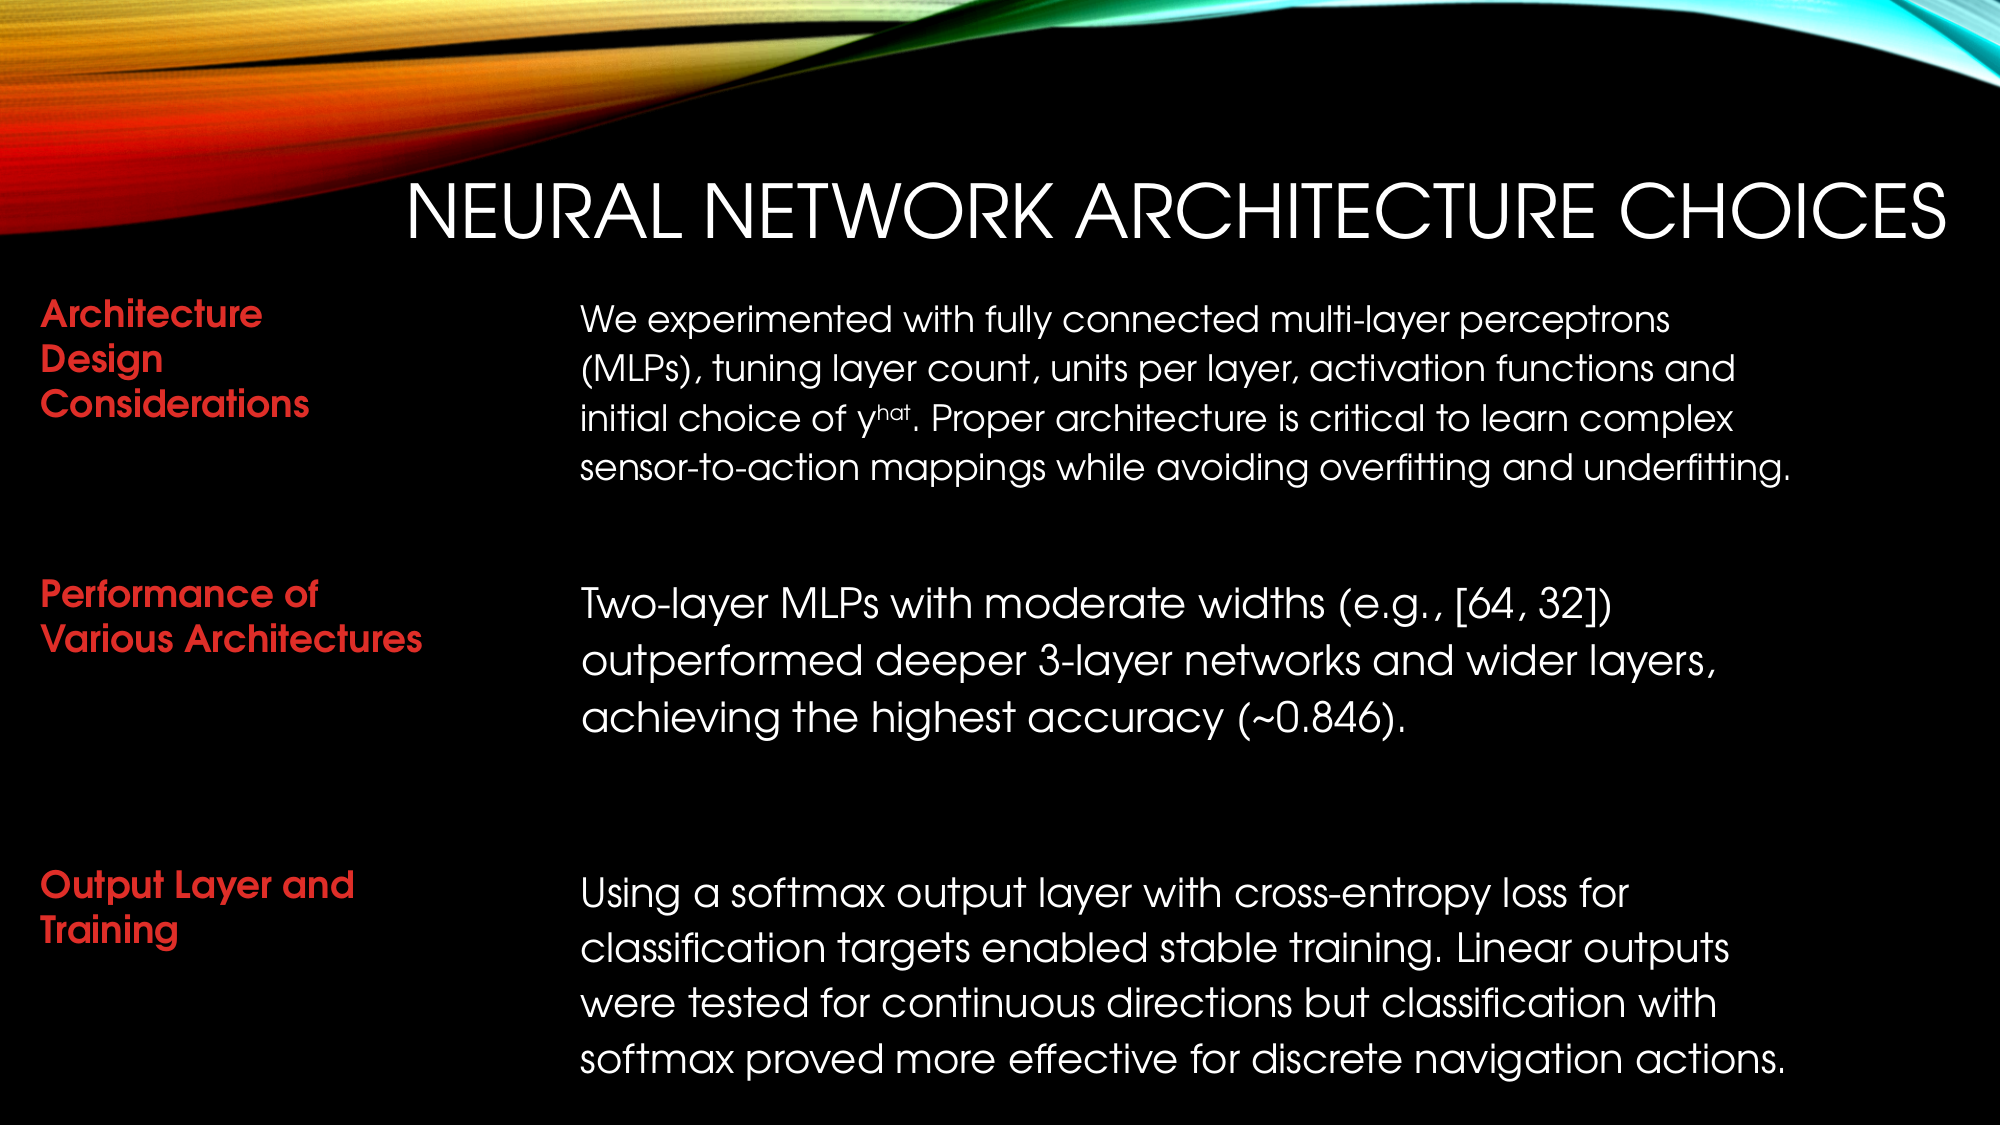

# Neural Network Architecture Choices
Architecture Design Considerations
We experimented with fully connected multi-layer perceptrons (MLPs), tuning layer count, units per layer, activation functions and initial choice of yhat. Proper architecture is critical to learn complex sensor-to-action mappings while avoiding overfitting and underfitting.
Performance of Various Architectures
Two-layer MLPs with moderate widths (e.g., [64, 32]) outperformed deeper 3-layer networks and wider layers, achieving the highest accuracy (~0.846).
Output Layer and Training
Using a softmax output layer with cross-entropy loss for classification targets enabled stable training. Linear outputs were tested for continuous directions but classification with softmax proved more effective for discrete navigation actions.